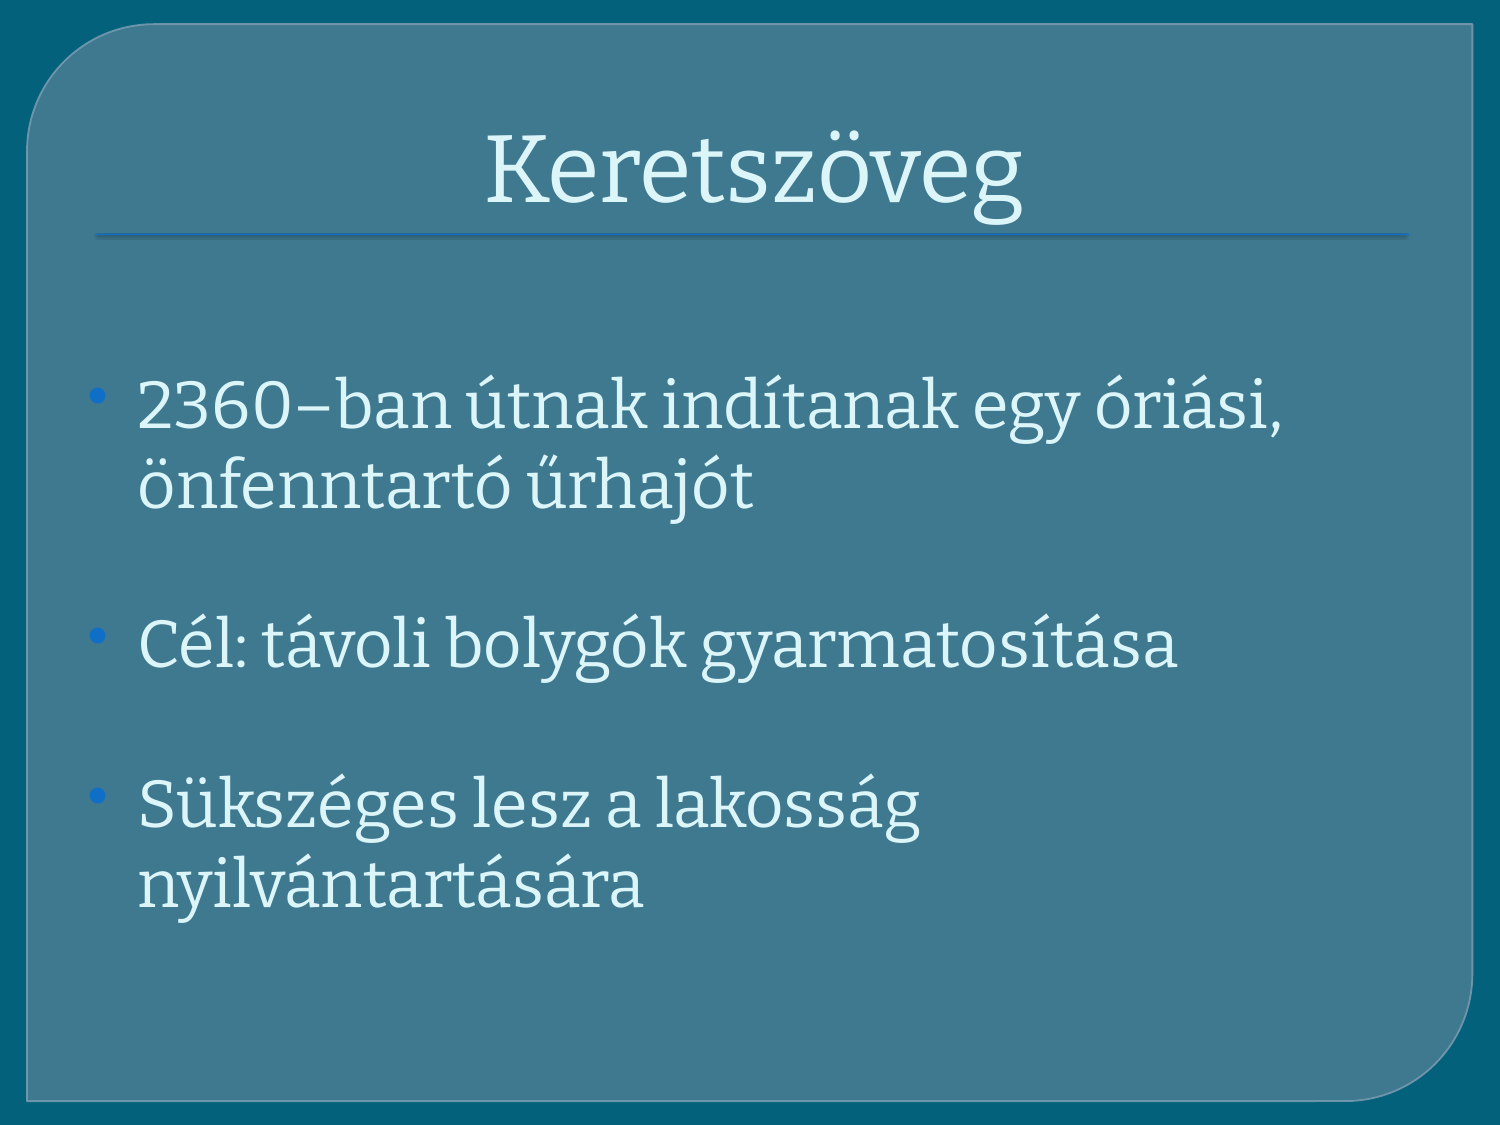

# Keretszöveg
2360–ban útnak indítanak egy óriási, önfenntartó űrhajót

Cél: távoli bolygók gyarmatosítása

Sükszéges lesz a lakosság nyilvántartására